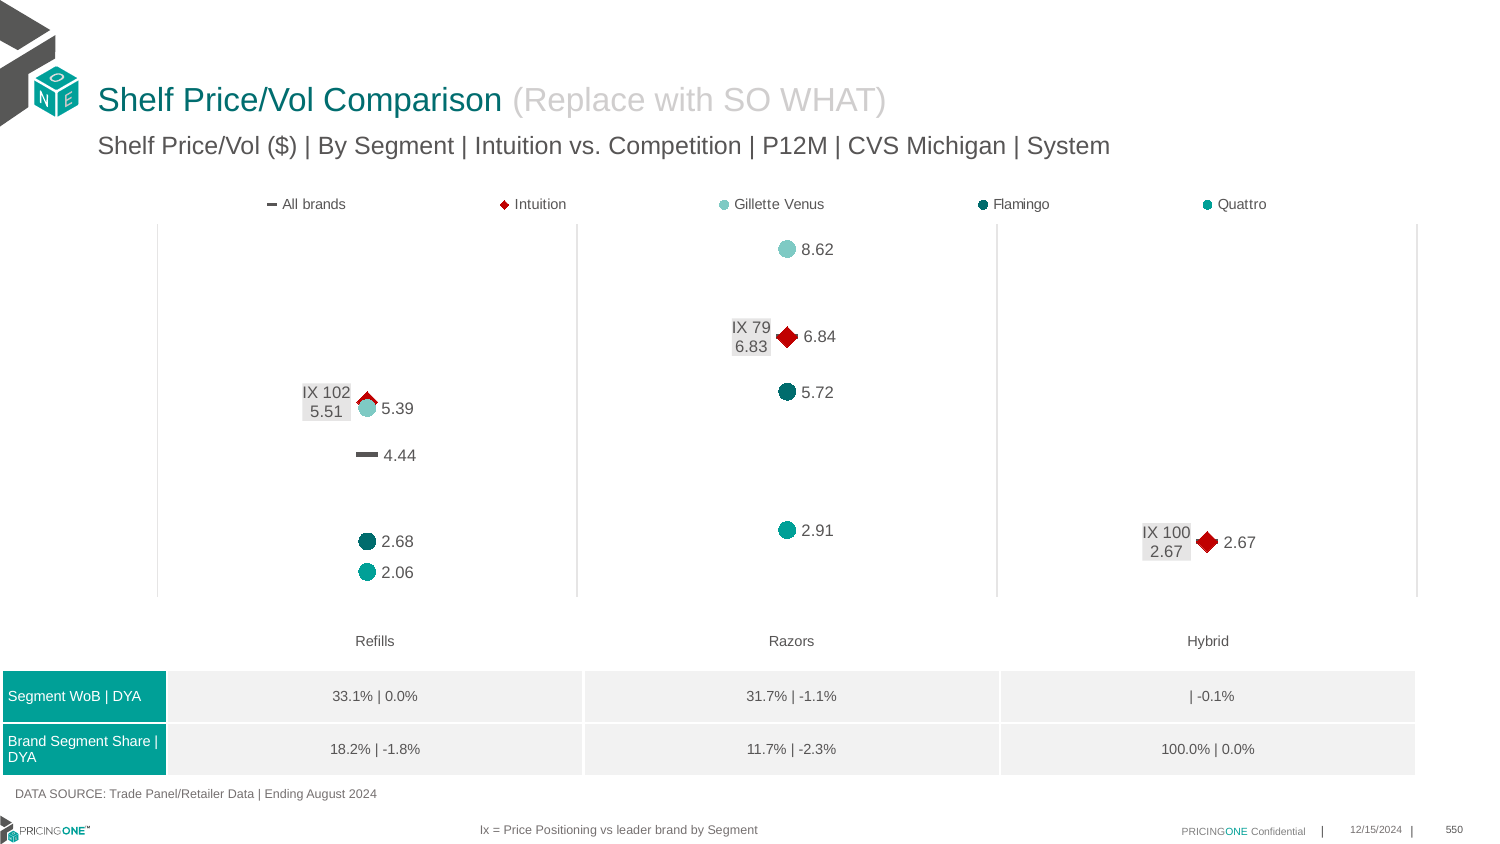

# Shelf Price/Vol Comparison (Replace with SO WHAT)
Shelf Price/Vol ($) | By Segment | Intuition vs. Competition | P12M | CVS Michigan | System

### Chart

| Category | All brands | Intuition | Gillette Venus | Flamingo | Quattro |
|---|---|---|---|---|---|
| IX 102 | 4.44 | 5.51 | 5.39 | 2.68 | 2.06 |
| IX 79 | 6.84 | 6.83 | 8.62 | 5.72 | 2.91 |
| IX 100 | 2.67 | 2.67 | None | None | None |
|  | Refills | Razors | Hybrid |
| --- | --- | --- | --- |
| Segment WoB | DYA | 33.1% | 0.0% | 31.7% | -1.1% | | -0.1% |
| Brand Segment Share | DYA | 18.2% | -1.8% | 11.7% | -2.3% | 100.0% | 0.0% |
DATA SOURCE: Trade Panel/Retailer Data | Ending August 2024
Ix = Price Positioning vs leader brand by Segment
12/15/2024
550